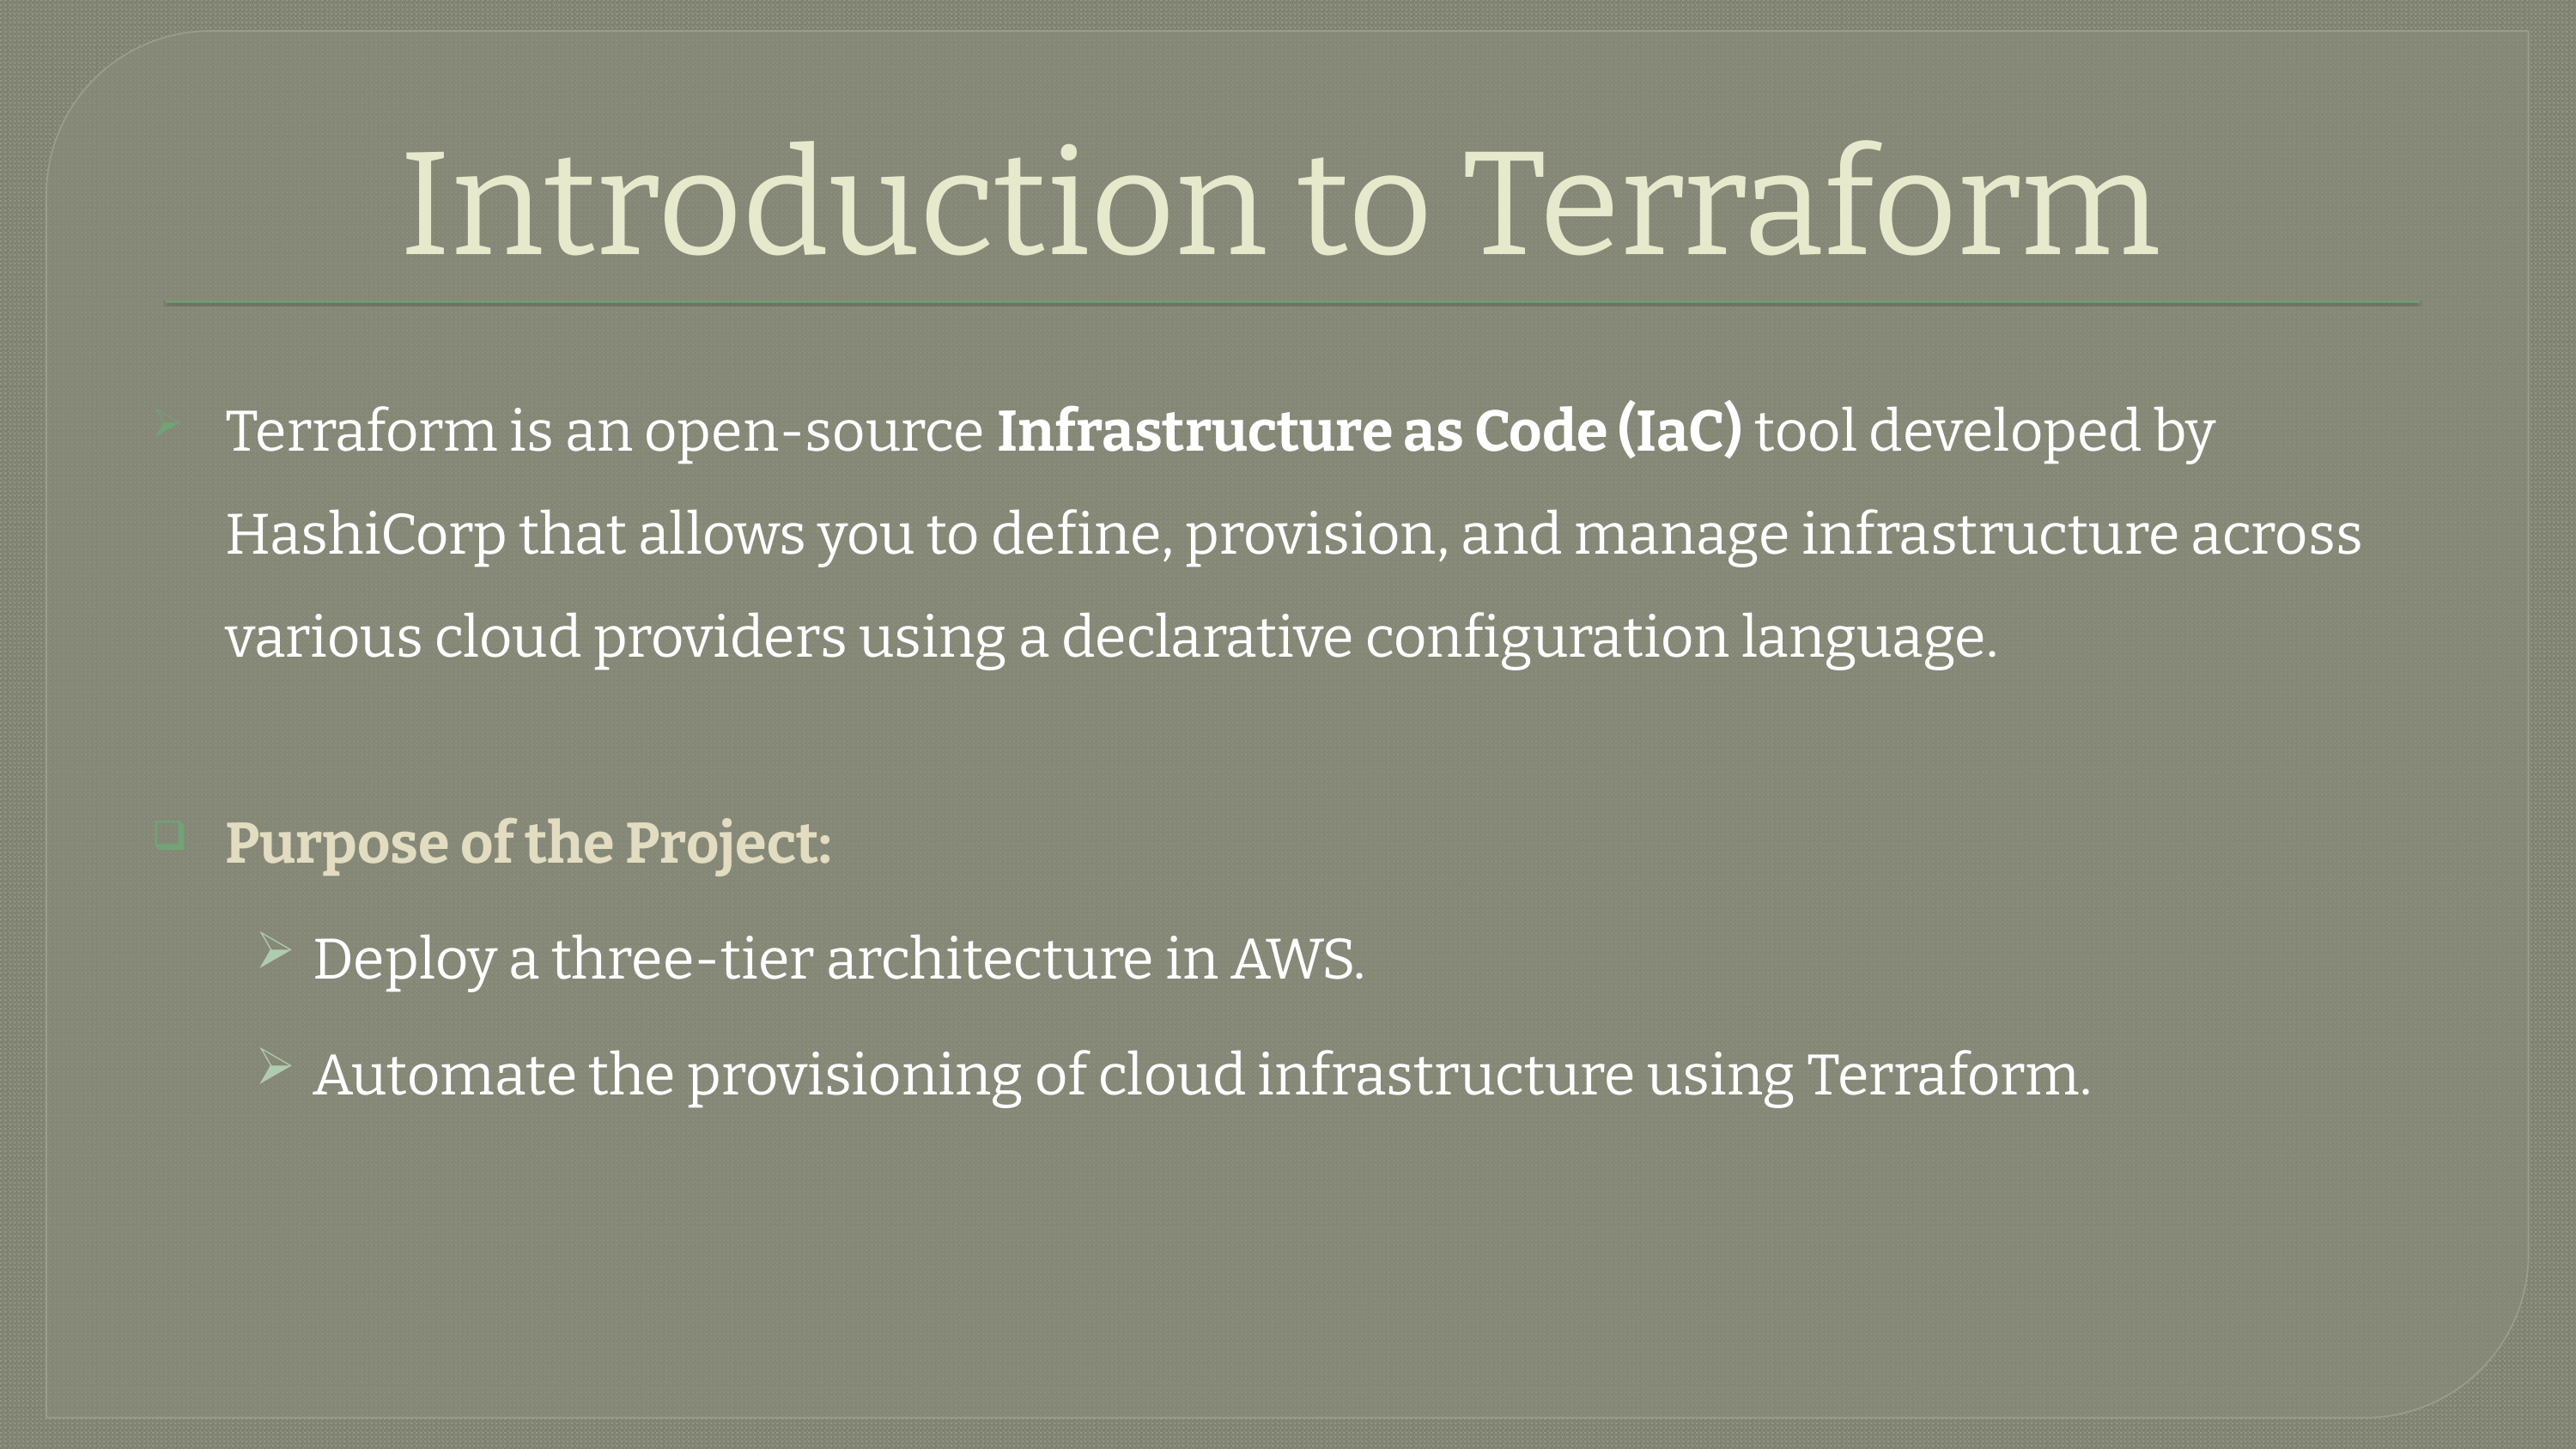

# Introduction to Terraform
Terraform is an open-source Infrastructure as Code (IaC) tool developed by HashiCorp that allows you to define, provision, and manage infrastructure across various cloud providers using a declarative configuration language.

Purpose of the Project:
Deploy a three-tier architecture in AWS.
Automate the provisioning of cloud infrastructure using Terraform.